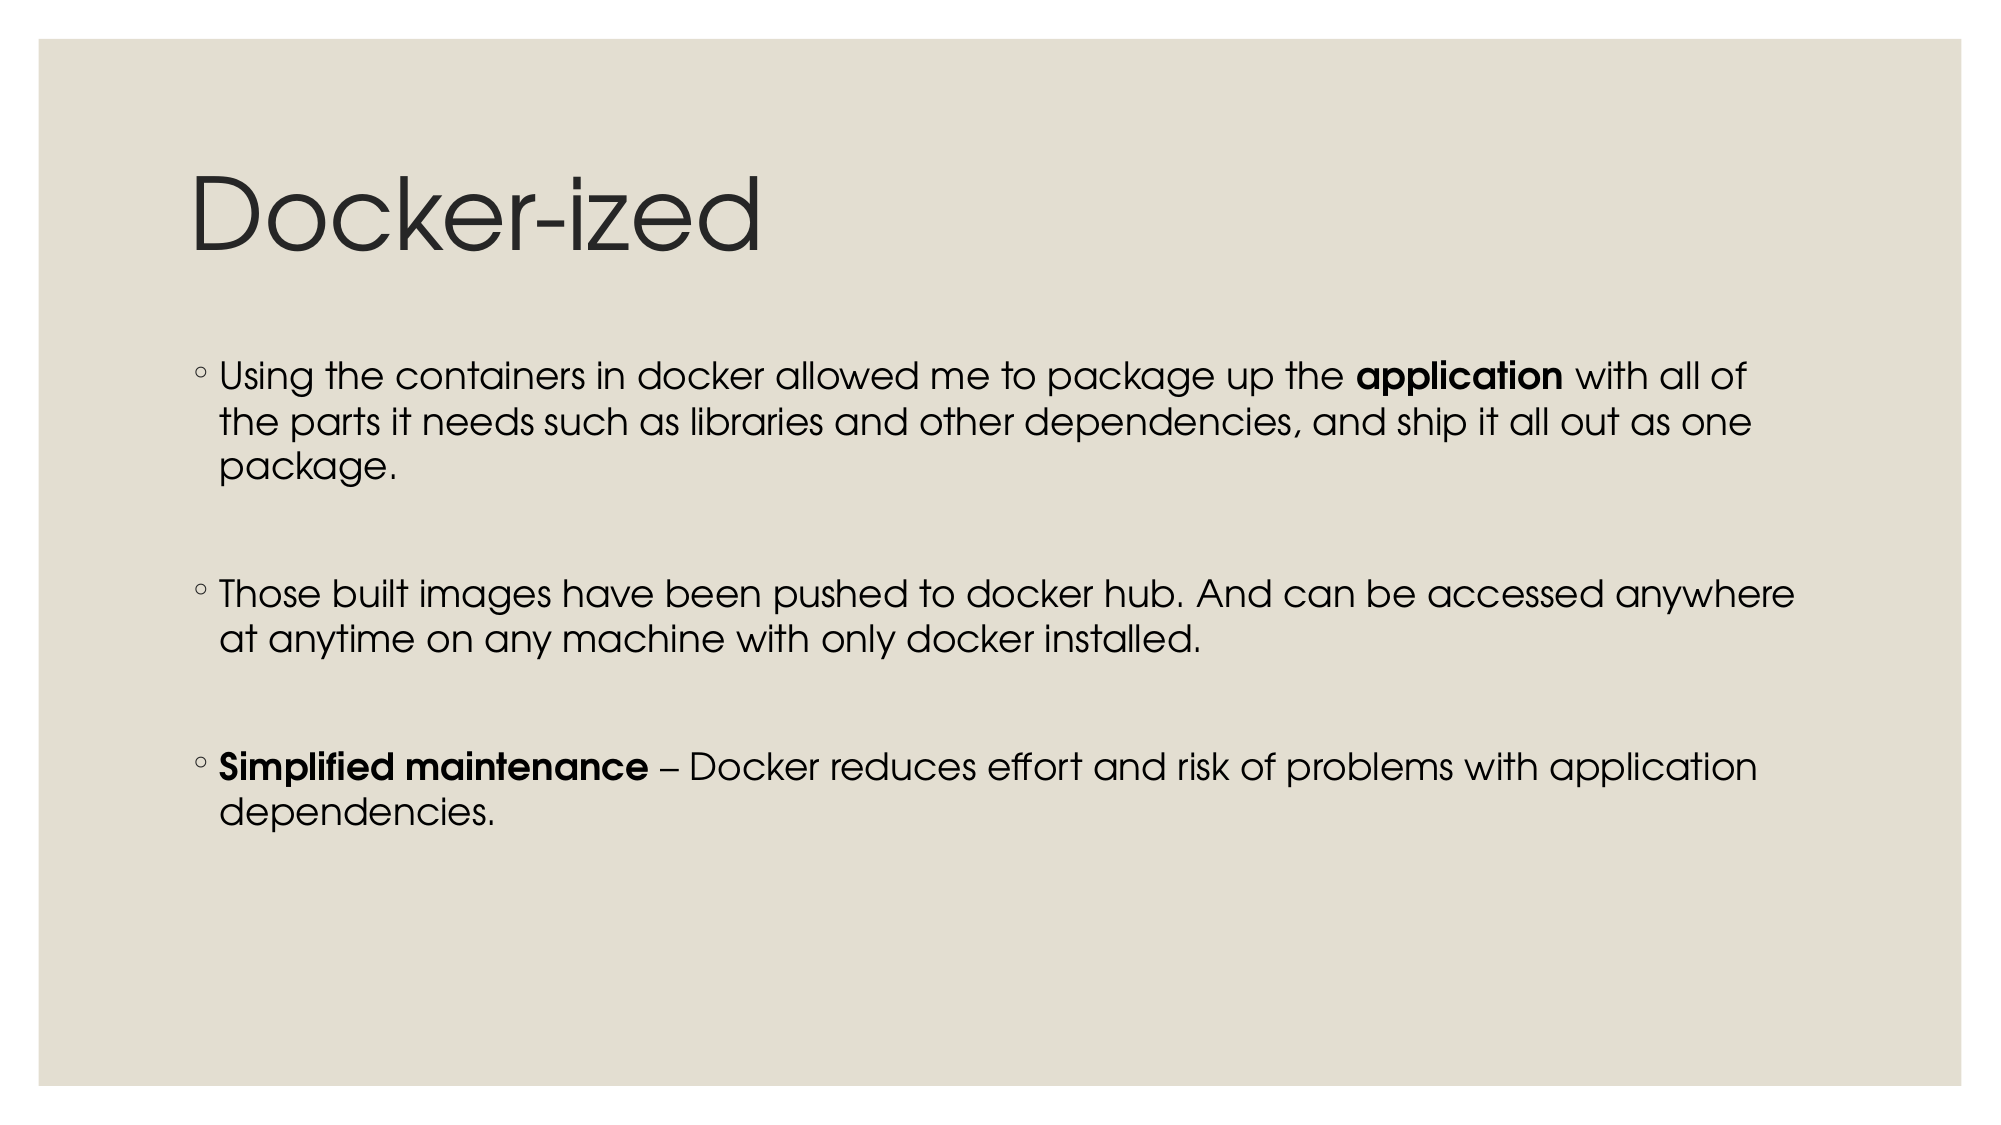

# Docker-ized
Using the containers in docker allowed me to package up the application with all of the parts it needs such as libraries and other dependencies, and ship it all out as one package.

Those built images have been pushed to docker hub. And can be accessed anywhere at anytime on any machine with only docker installed.

Simplified maintenance – Docker reduces effort and risk of problems with application dependencies.